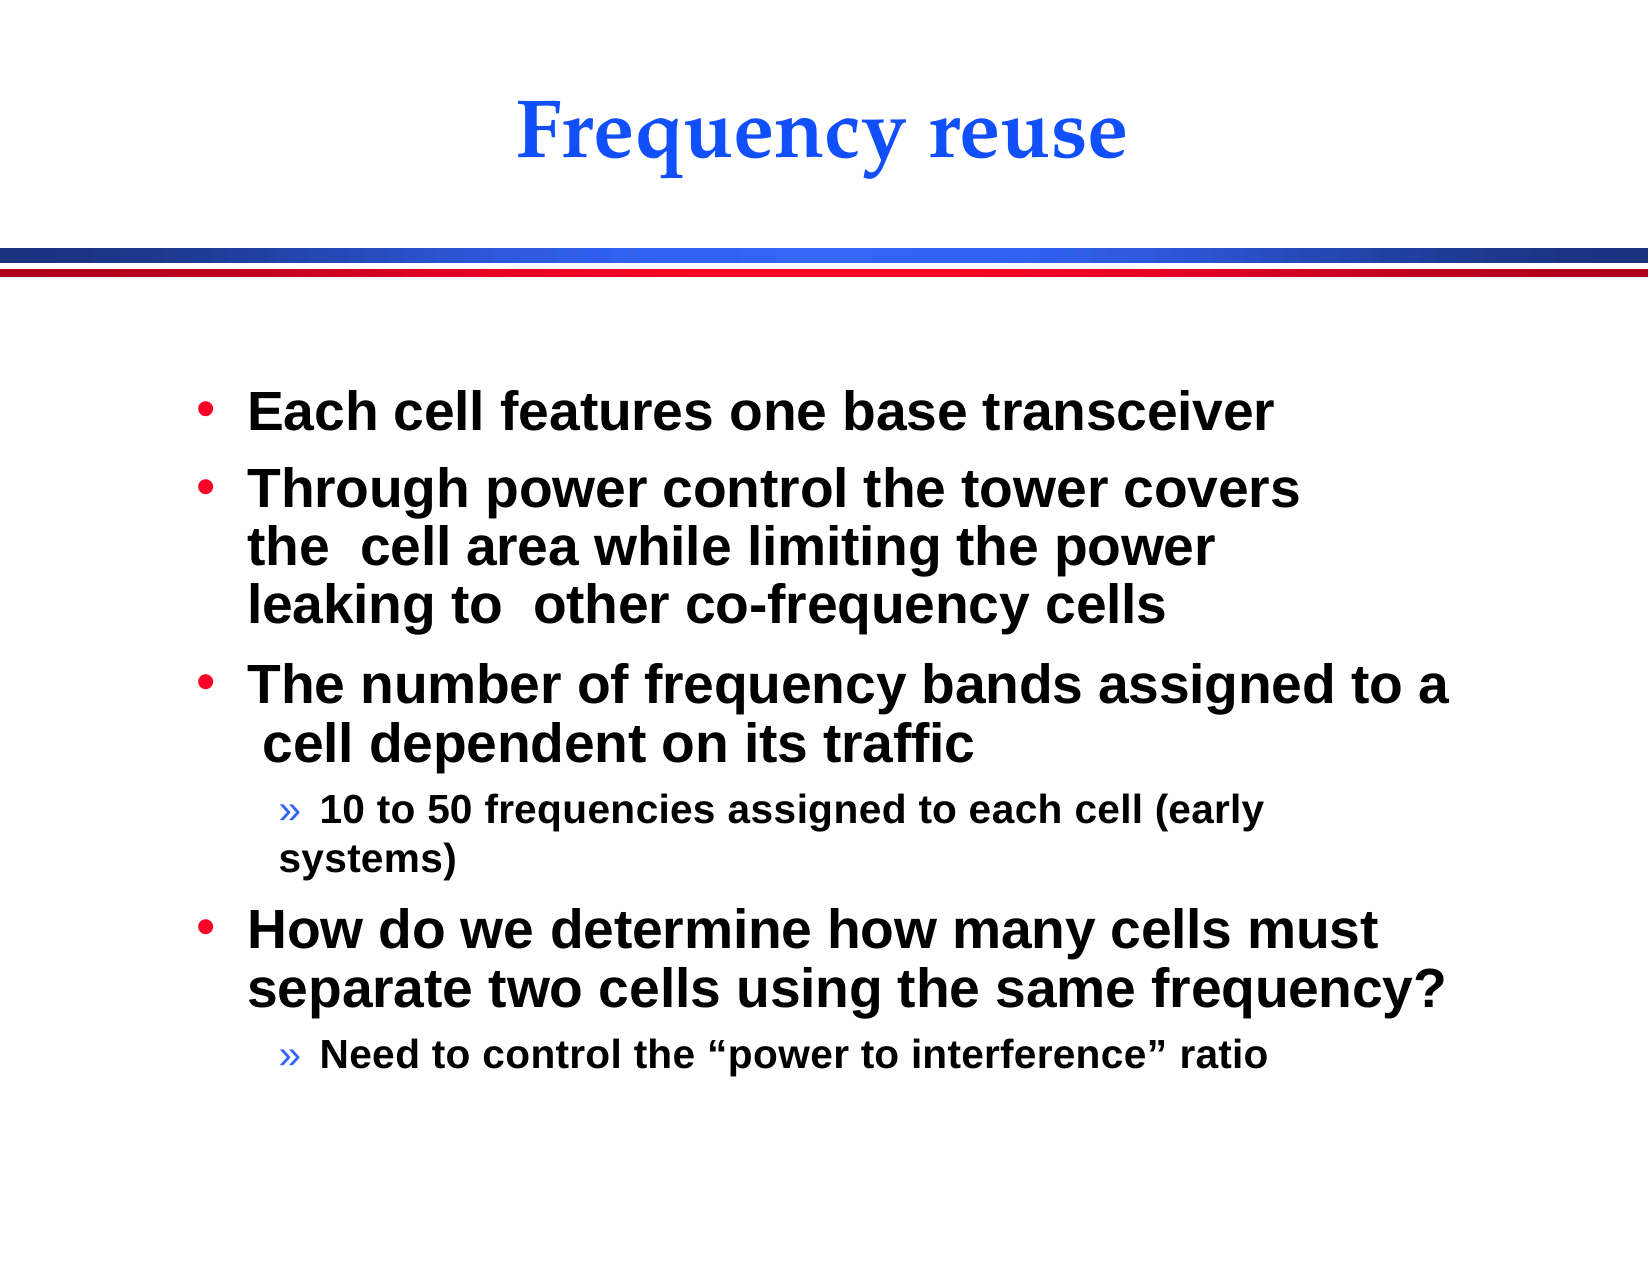

# Frequency reuse
Each cell features one base transceiver
Through power control the tower covers the  cell area while limiting the power leaking to  other co-frequency cells
The number of frequency bands assigned to a  cell dependent on its traffic
» 10 to 50 frequencies assigned to each cell (early systems)
How do we determine how many cells must  separate two cells using the same frequency?
» Need to control the “power to interference” ratio